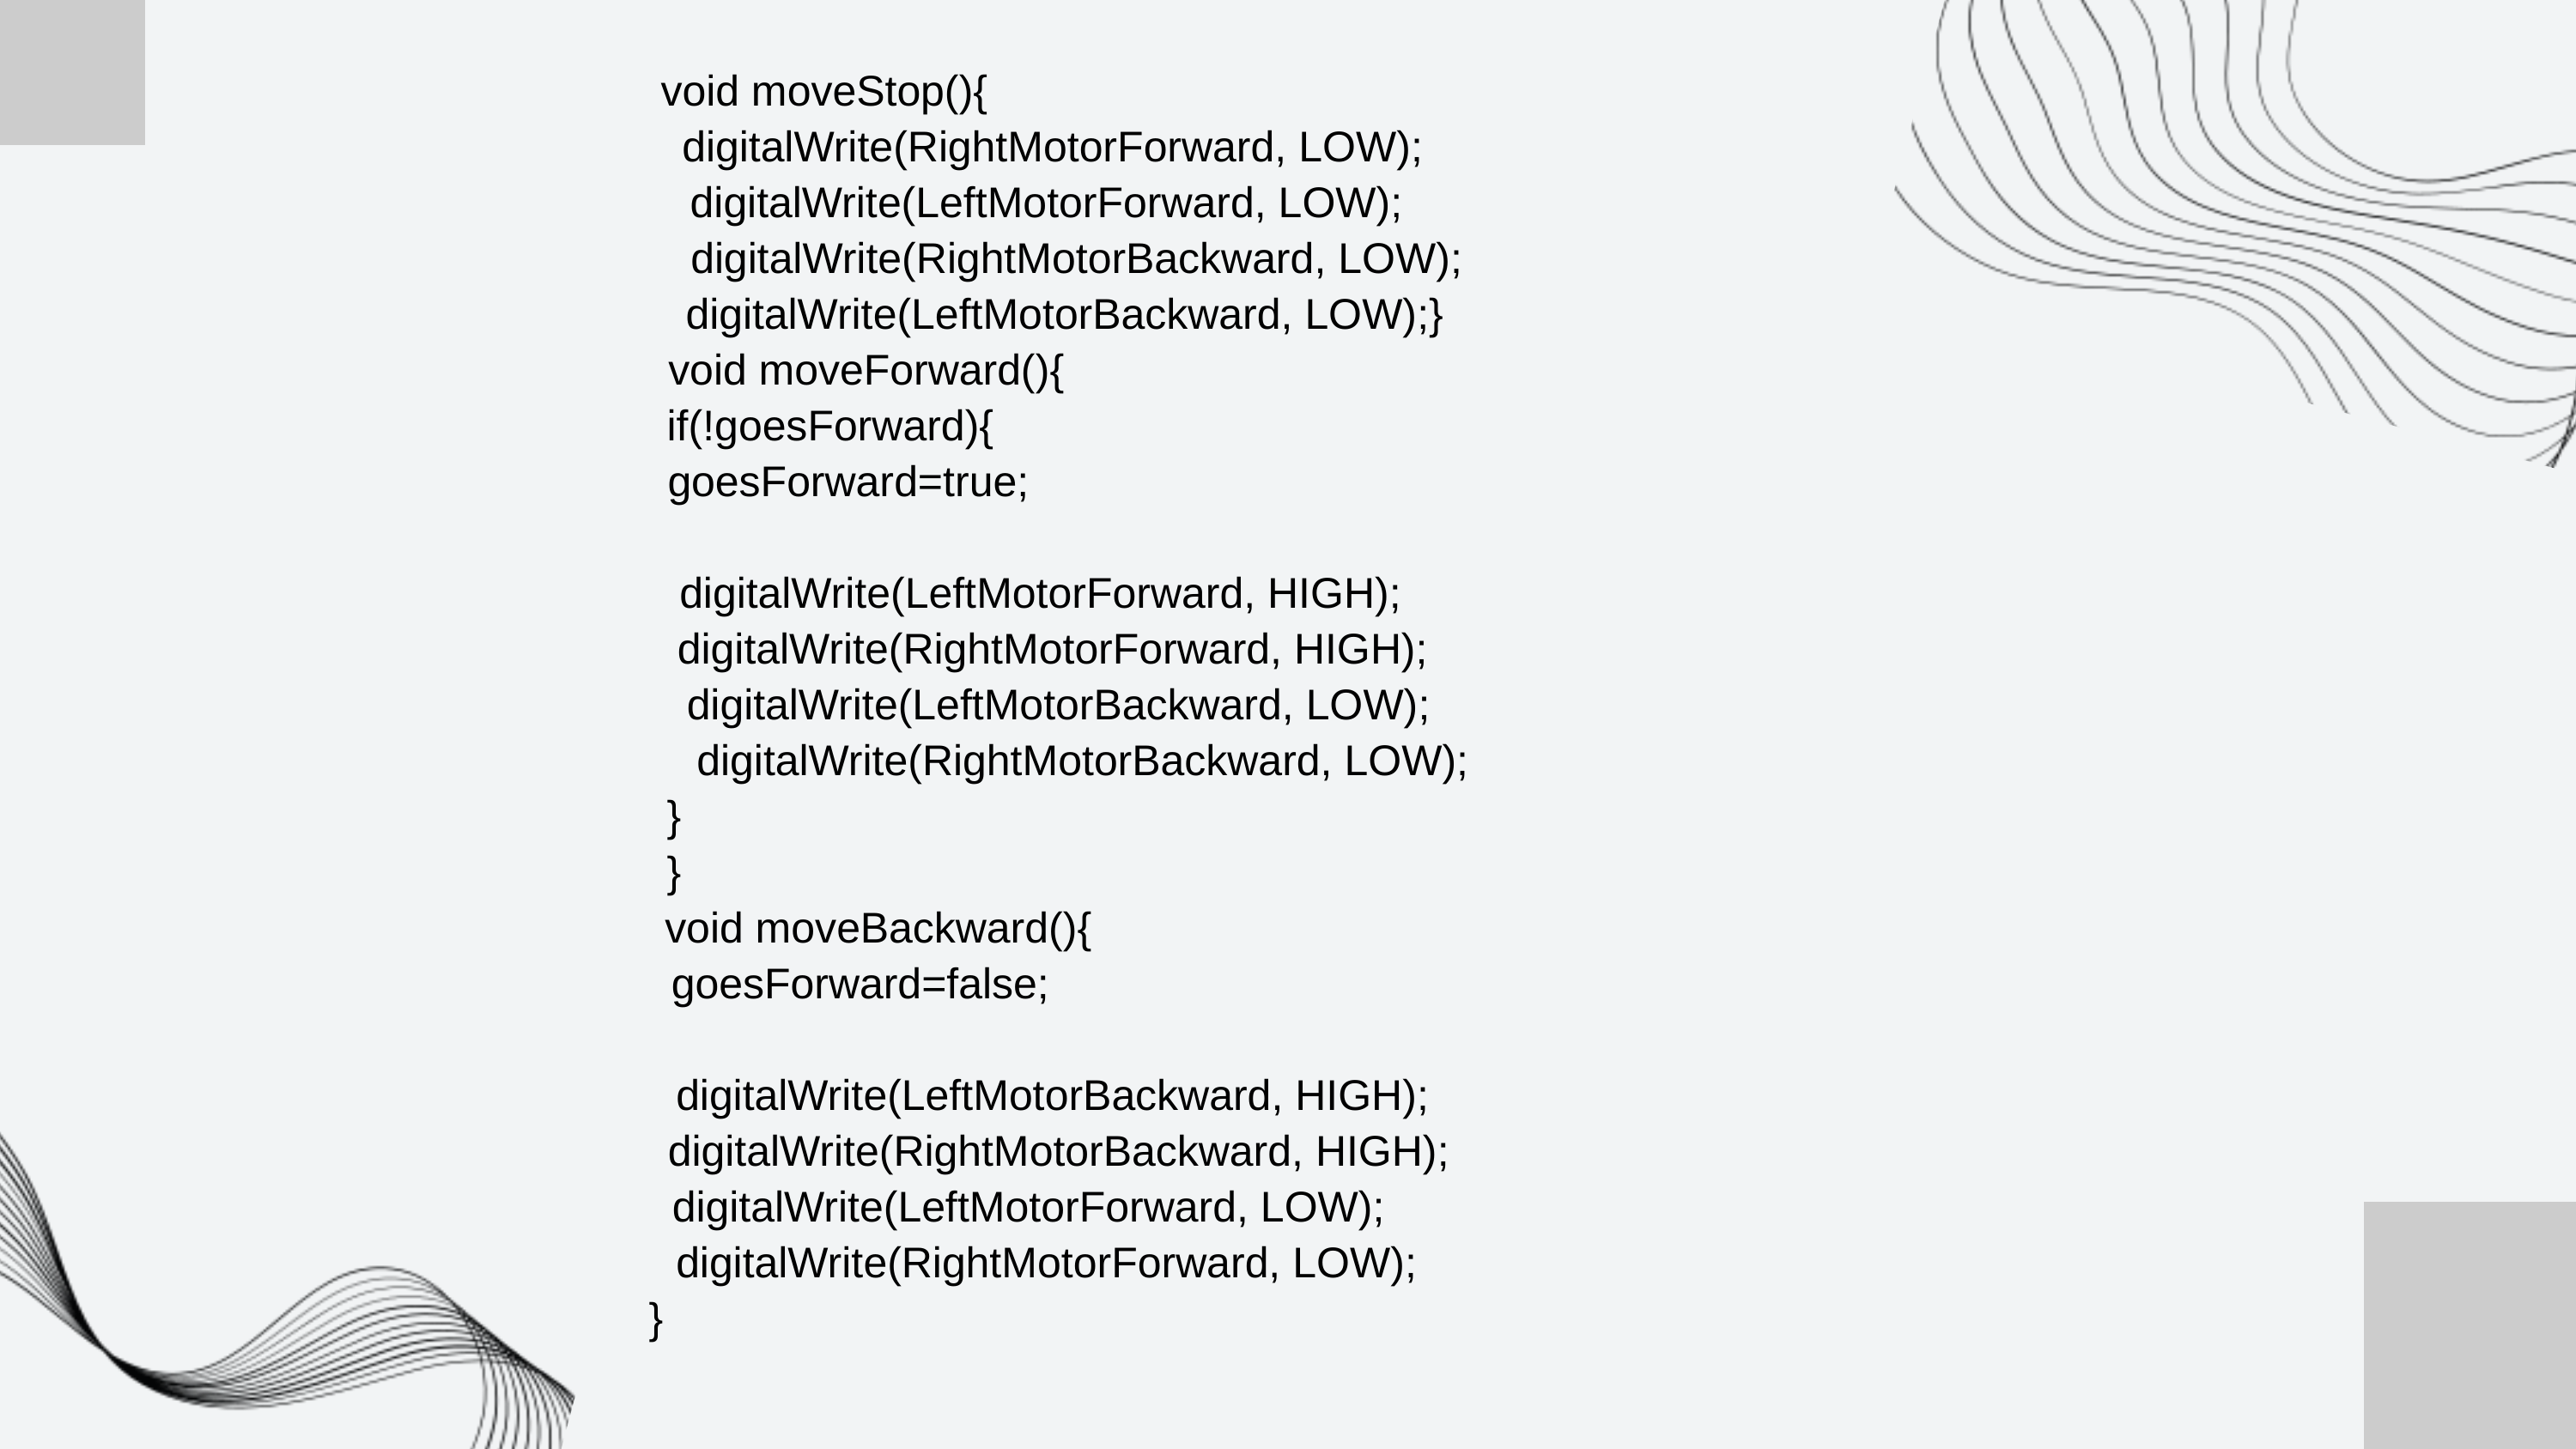

void moveStop(){
                                       digitalWrite(RightMotorForward, LOW);
                                     digitalWrite(LeftMotorForward, LOW);
                                          digitalWrite(RightMotorBackward, LOW);
                                        digitalWrite(LeftMotorBackward, LOW);}
       void moveForward(){
 if(!goesForward){
    goesForward=true;

                                    digitalWrite(LeftMotorForward, HIGH);
                                      digitalWrite(RightMotorForward, HIGH);
                                       digitalWrite(LeftMotorBackward, LOW);
                                           digitalWrite(RightMotorBackward, LOW);
 }
 }
         void moveBackward(){
      goesForward=false;

                                      digitalWrite(LeftMotorBackward, HIGH);
                                       digitalWrite(RightMotorBackward, HIGH);
                                  digitalWrite(LeftMotorForward, LOW);
                                     digitalWrite(RightMotorForward, LOW);
  }